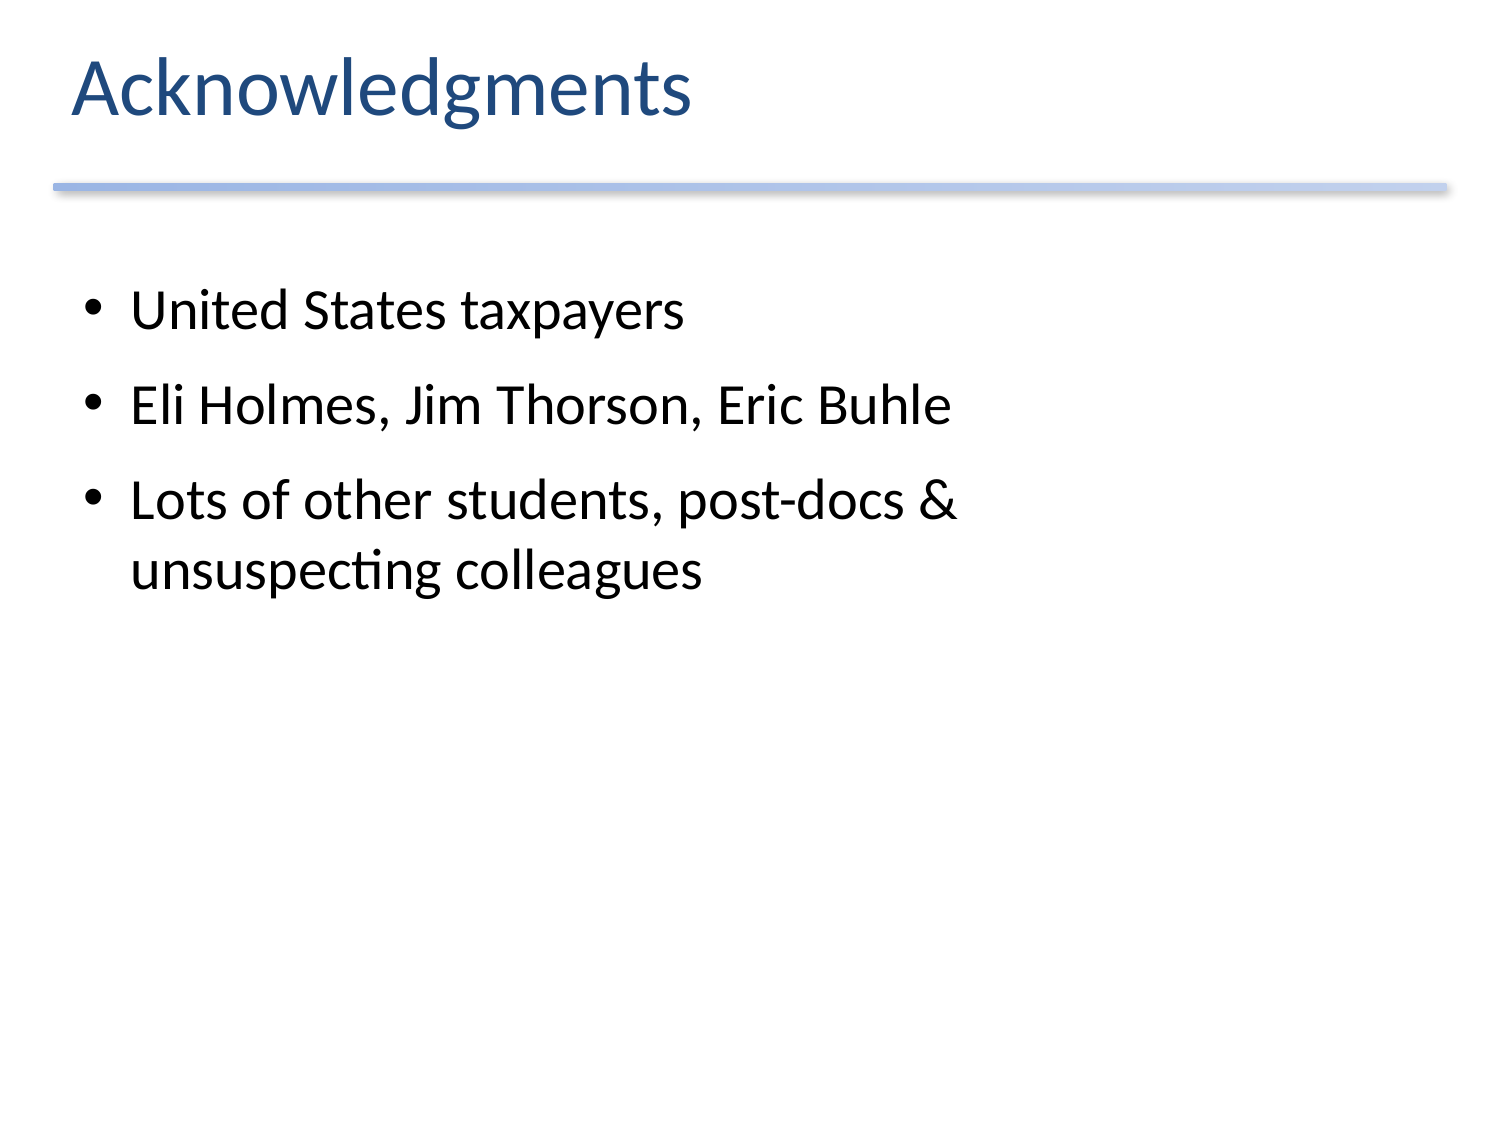

# Acknowledgments
United States taxpayers
Eli Holmes, Jim Thorson, Eric Buhle
Lots of other students, post-docs & unsuspecting colleagues